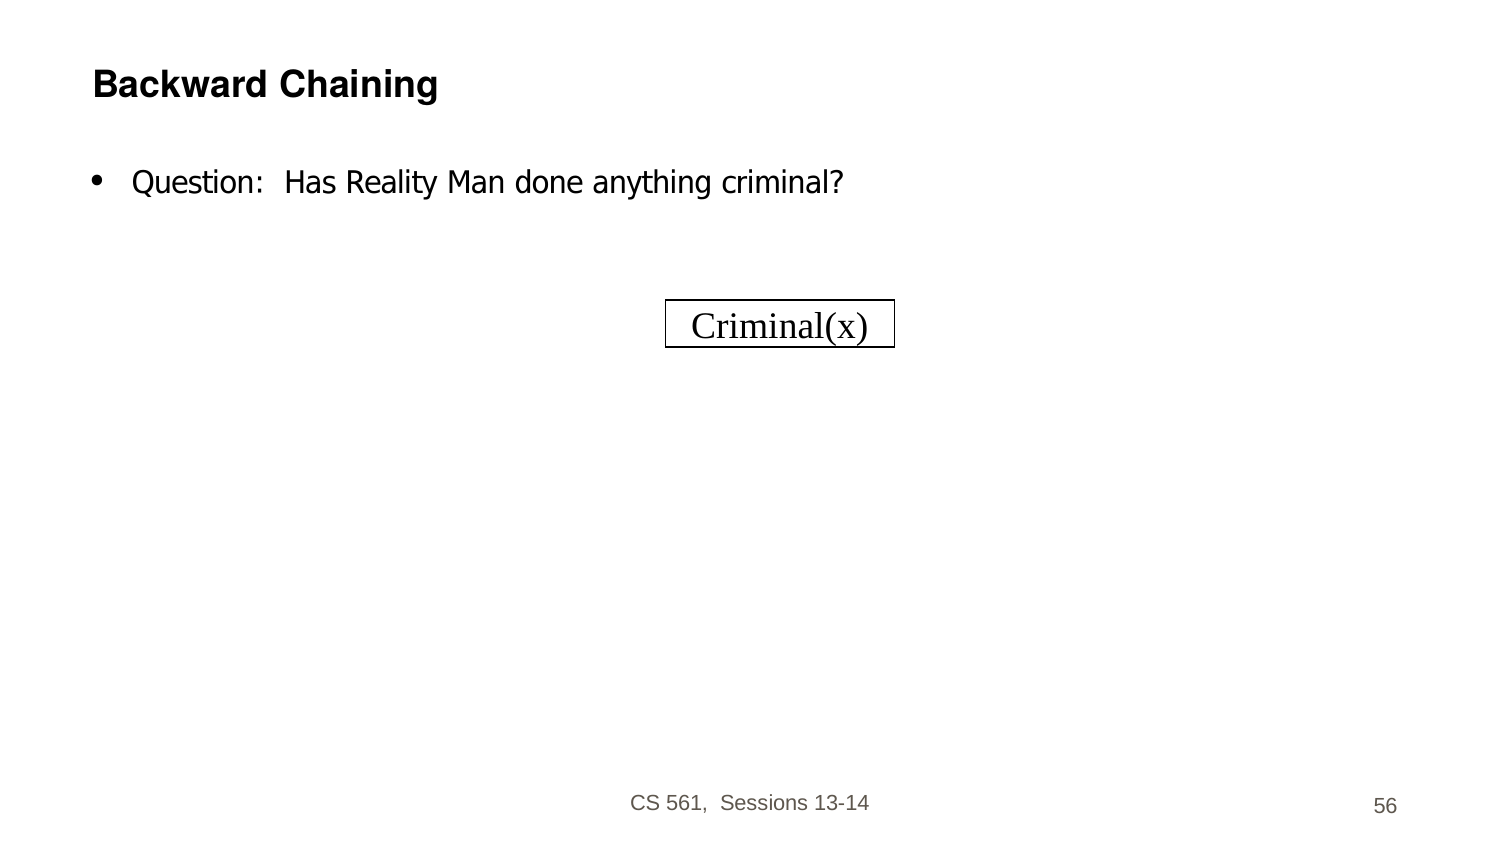

# Backward Chaining
Question:  Has Reality Man done anything criminal?

Criminal(x)
CS 561,  Sessions 13-14
56